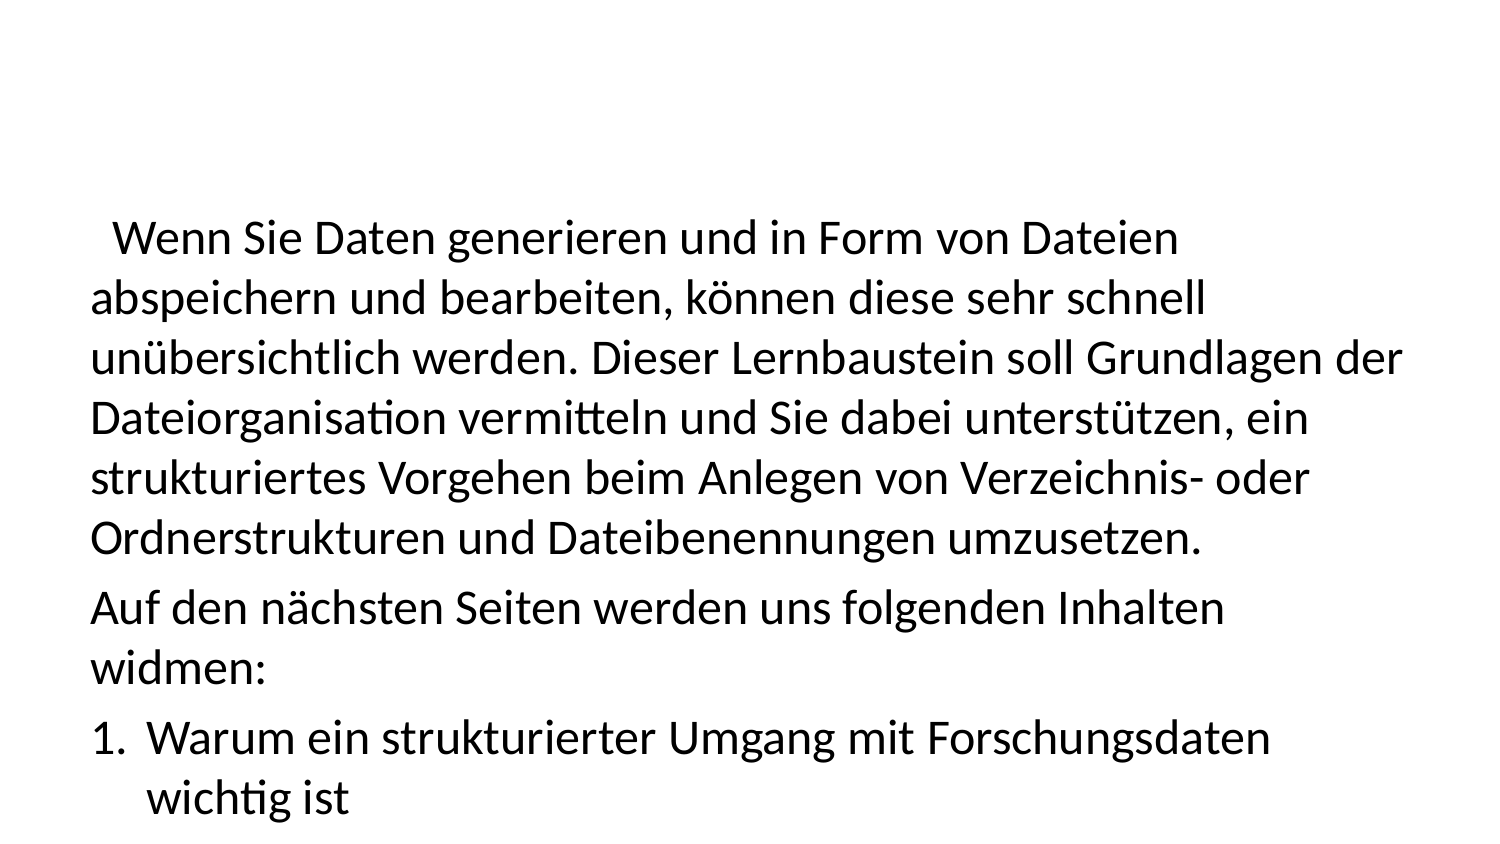

Wenn Sie Daten generieren und in Form von Dateien abspeichern und bearbeiten, können diese sehr schnell unübersichtlich werden. Dieser Lernbaustein soll Grundlagen der Dateiorganisation vermitteln und Sie dabei unterstützen, ein strukturiertes Vorgehen beim Anlegen von Verzeichnis- oder Ordnerstrukturen und Dateibenennungen umzusetzen.
Auf den nächsten Seiten werden uns folgenden Inhalten widmen:
Warum ein strukturierter Umgang mit Forschungsdaten wichtig ist
Ordnerstrukturen: Ordner so anlegen, dass man sie wiederfindet und weiß, was drin ist.
Dateinamen: Dateien so benennen, dass man versteht was sie enthalten
Dokumentieren: Dateiablage und Benennungskonventionen so beschreiben, dass man sich (auch in Zukunft noch) zurechtfindet